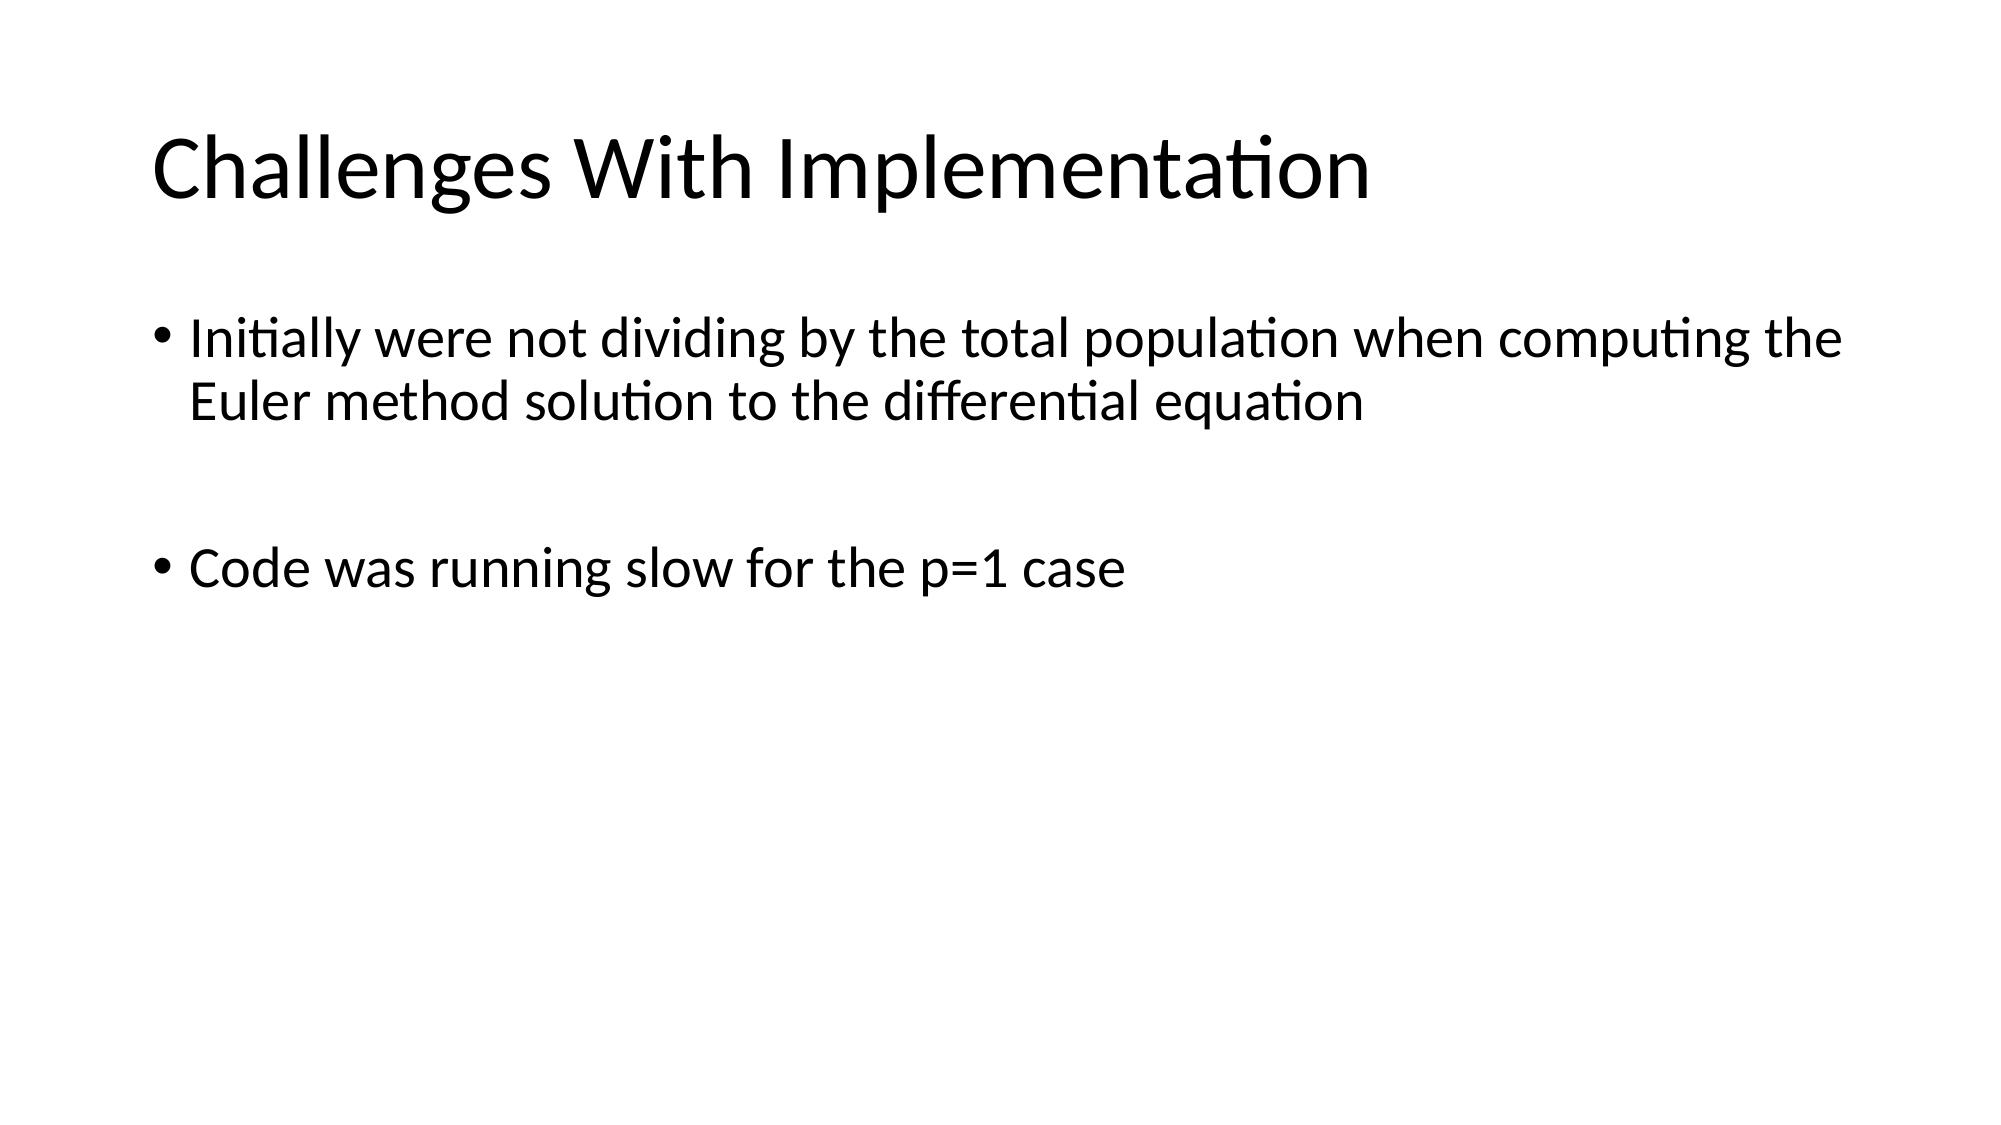

# Challenges With Implementation
Initially were not dividing by the total population when computing the Euler method solution to the differential equation

Code was running slow for the p=1 case